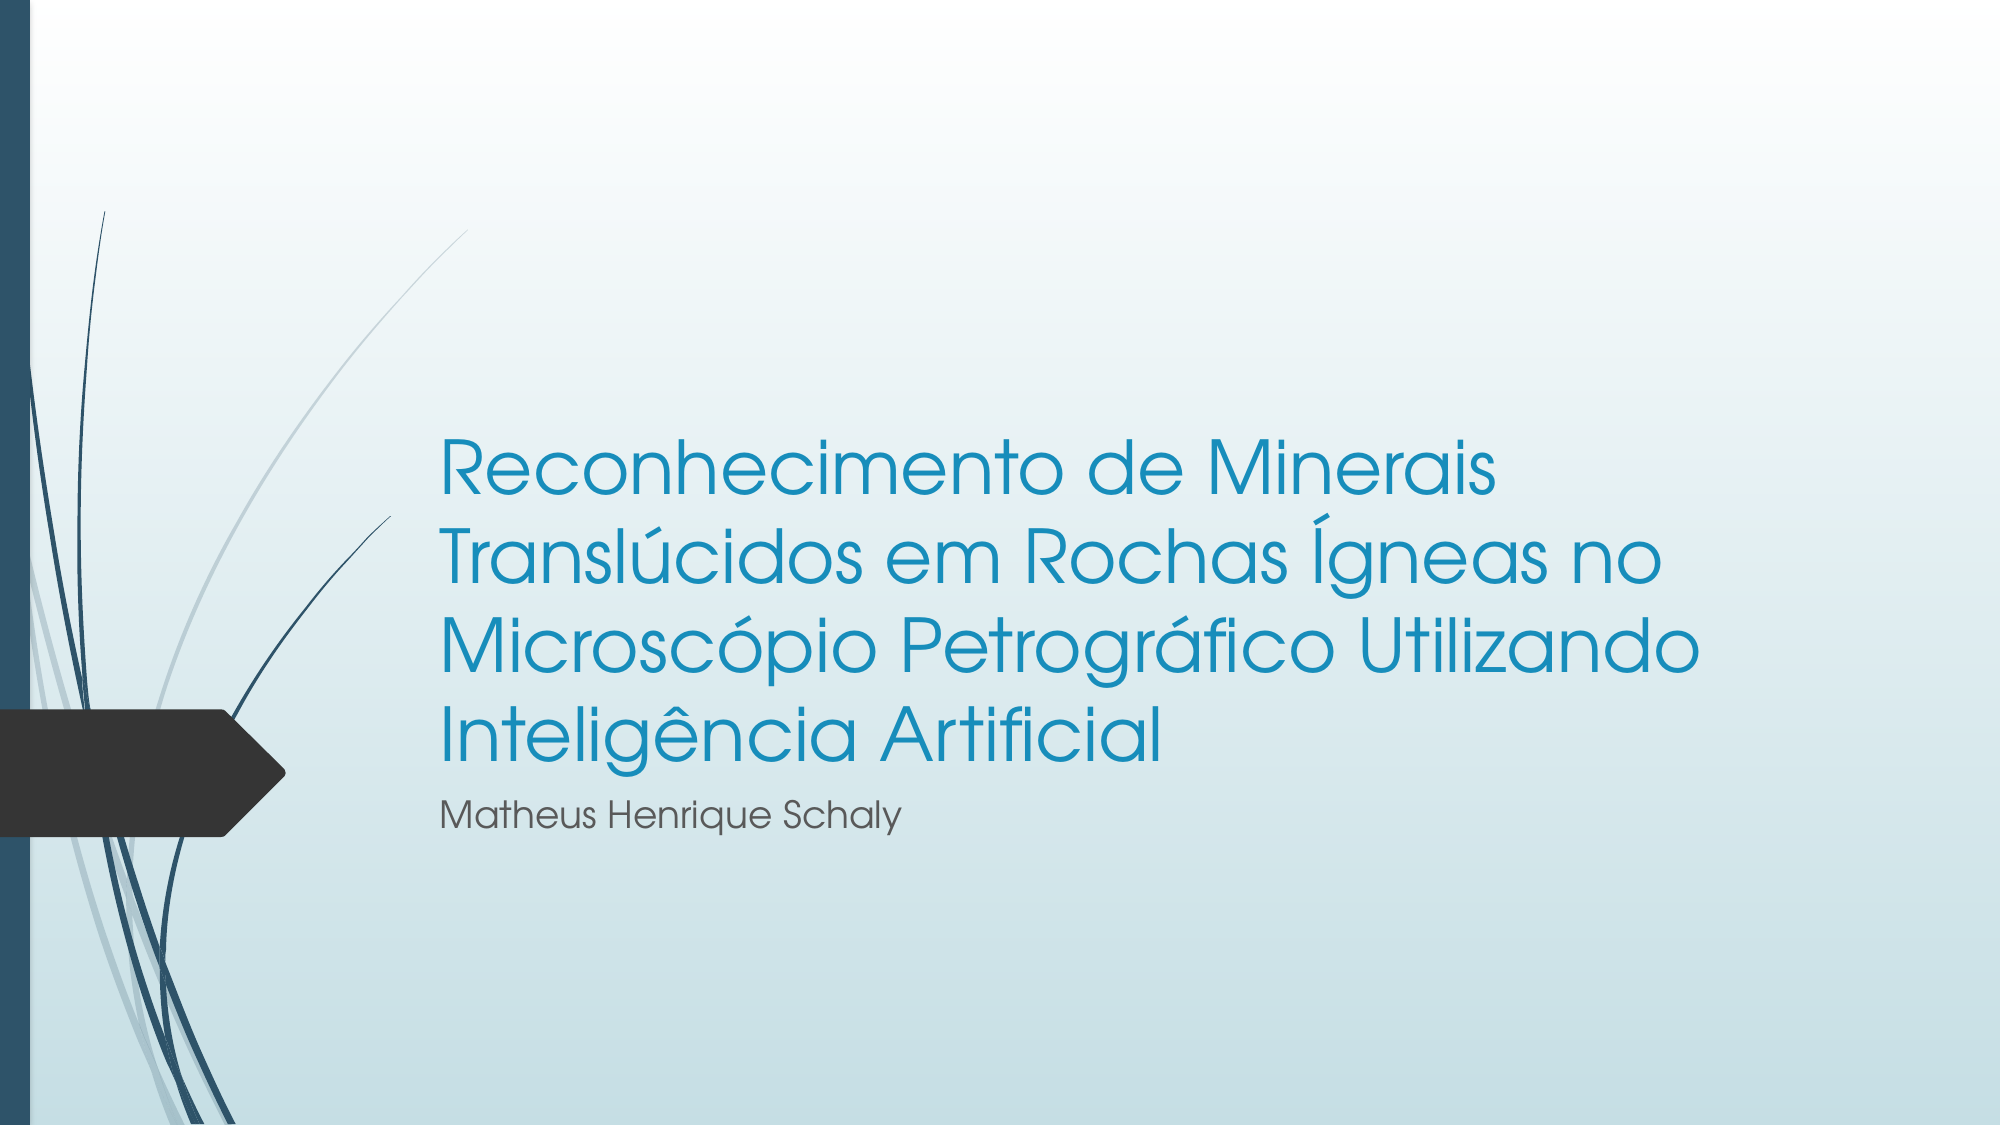

# Reconhecimento de Minerais Translúcidos em Rochas Ígneas no Microscópio Petrográfico Utilizando Inteligência Artificial
Matheus Henrique Schaly